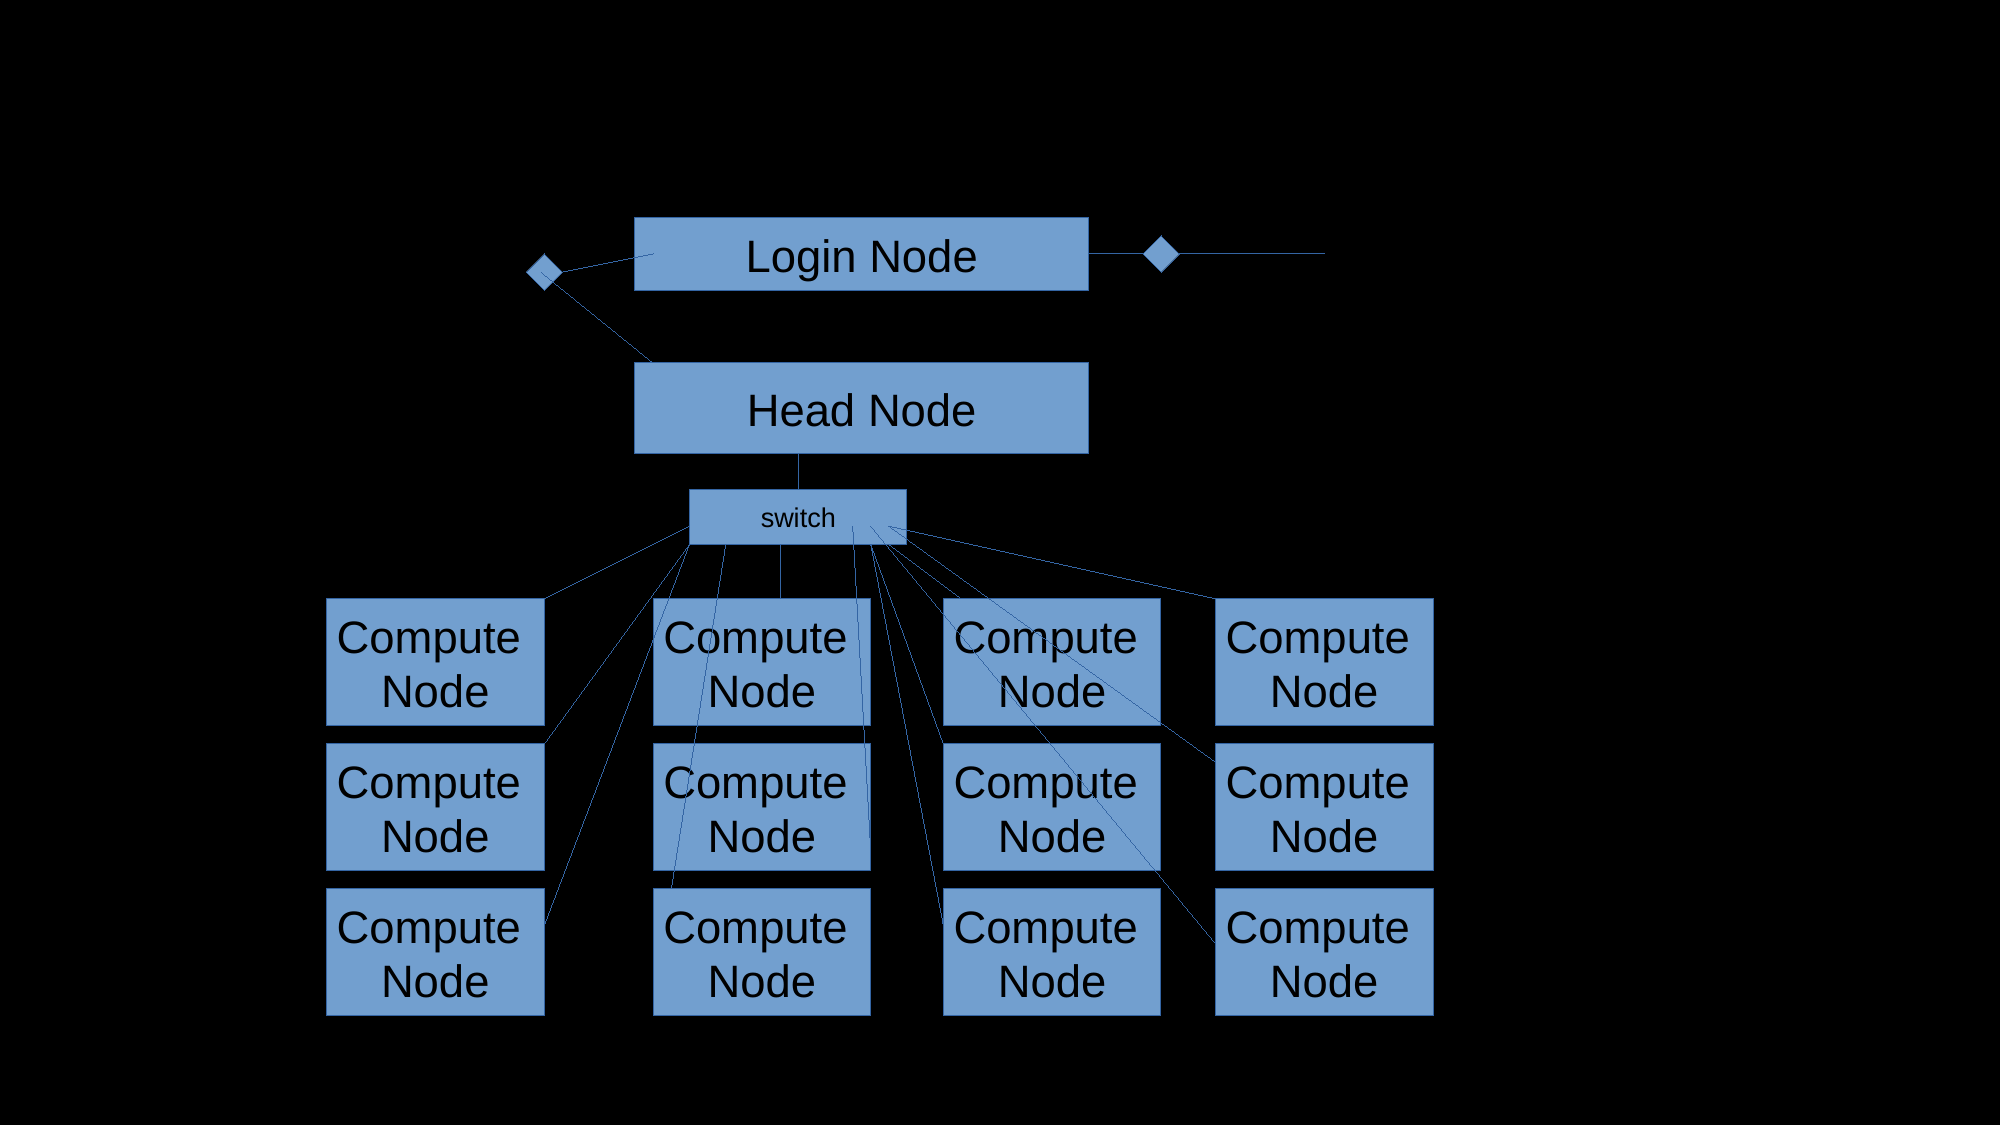

Hig Performance Computers
Login Node
Ethernet to Internet

Ethernet to HPC
Head Node

switch

Compute
Node
Compute
Node
Compute
Node
Compute
Node
Compute
Node
Compute
Node
Compute
Node
Compute
Node
Compute
Node
Compute
Node
Compute
Node
Compute
Node